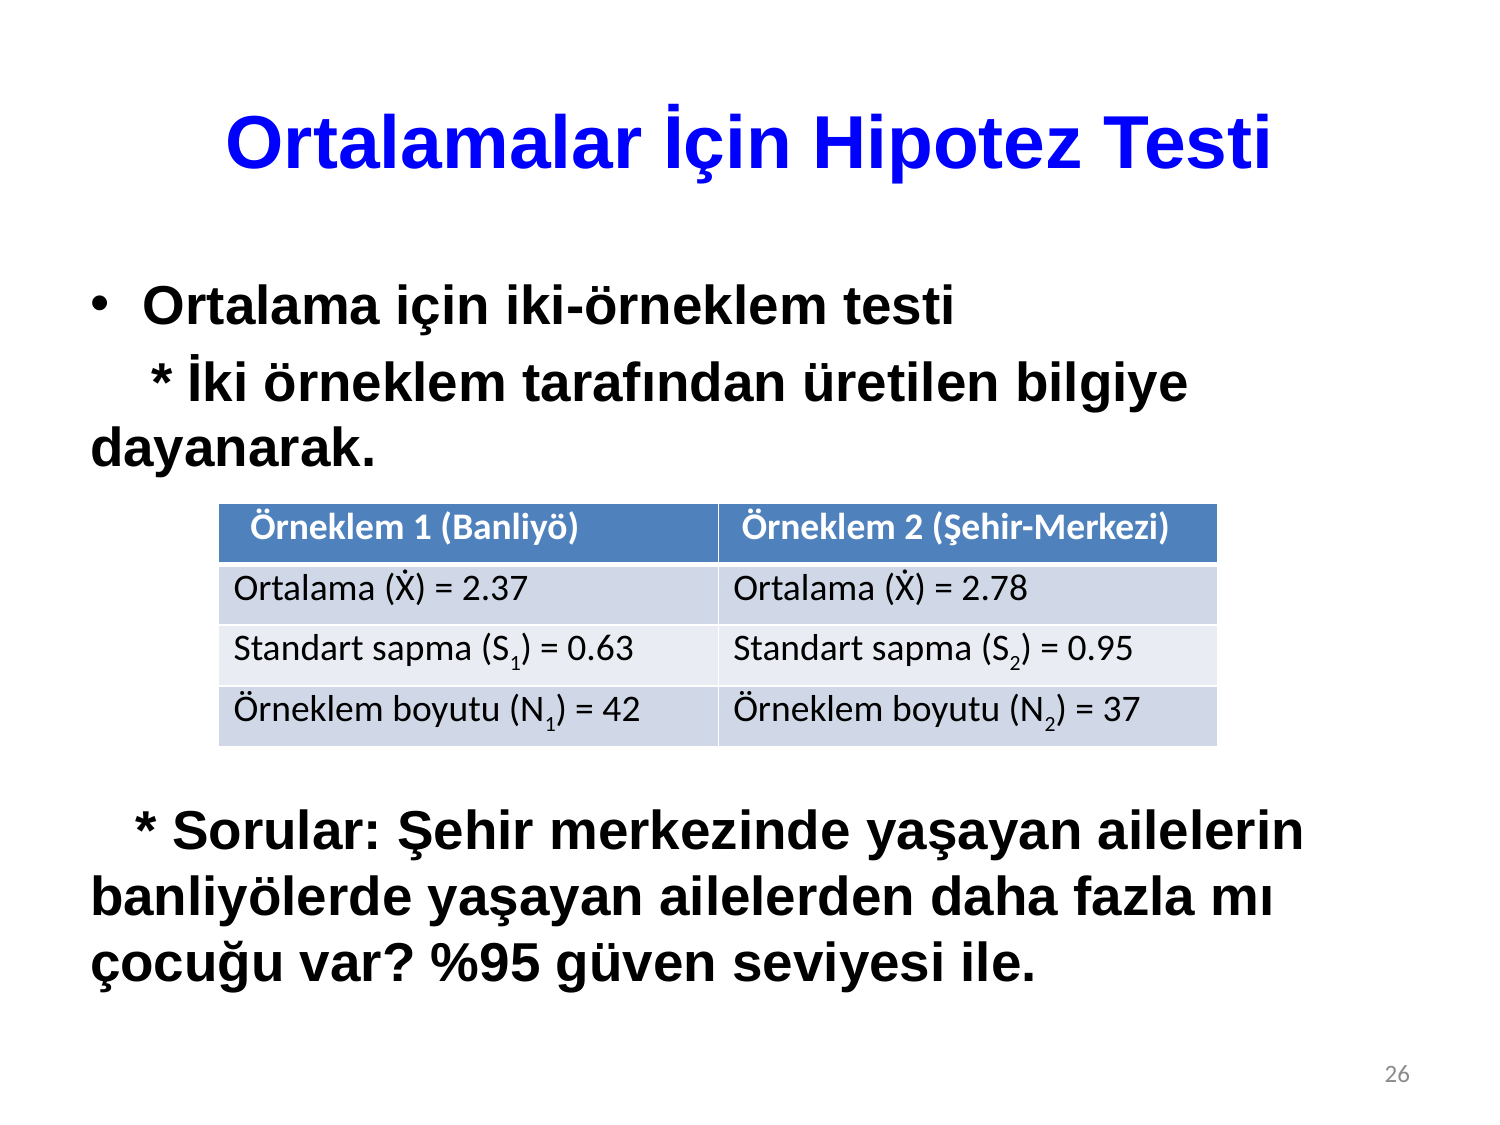

# Ortalamalar İçin Hipotez Testi
Ortalama için iki-örneklem testi
    * İki örneklem tarafından üretilen bilgiye dayanarak.

   * Sorular: Şehir merkezinde yaşayan ailelerin banliyölerde yaşayan ailelerden daha fazla mı çocuğu var? %95 güven seviyesi ile.
| Örneklem 1 (Banliyö) | Örneklem 2 (Şehir-Merkezi) |
| --- | --- |
| Ortalama (Ẋ) = 2.37 | Ortalama (Ẋ) = 2.78 |
| Standart sapma (S1) = 0.63 | Standart sapma (S2) = 0.95 |
| Örneklem boyutu (N1) = 42 | Örneklem boyutu (N2) = 37 |
26